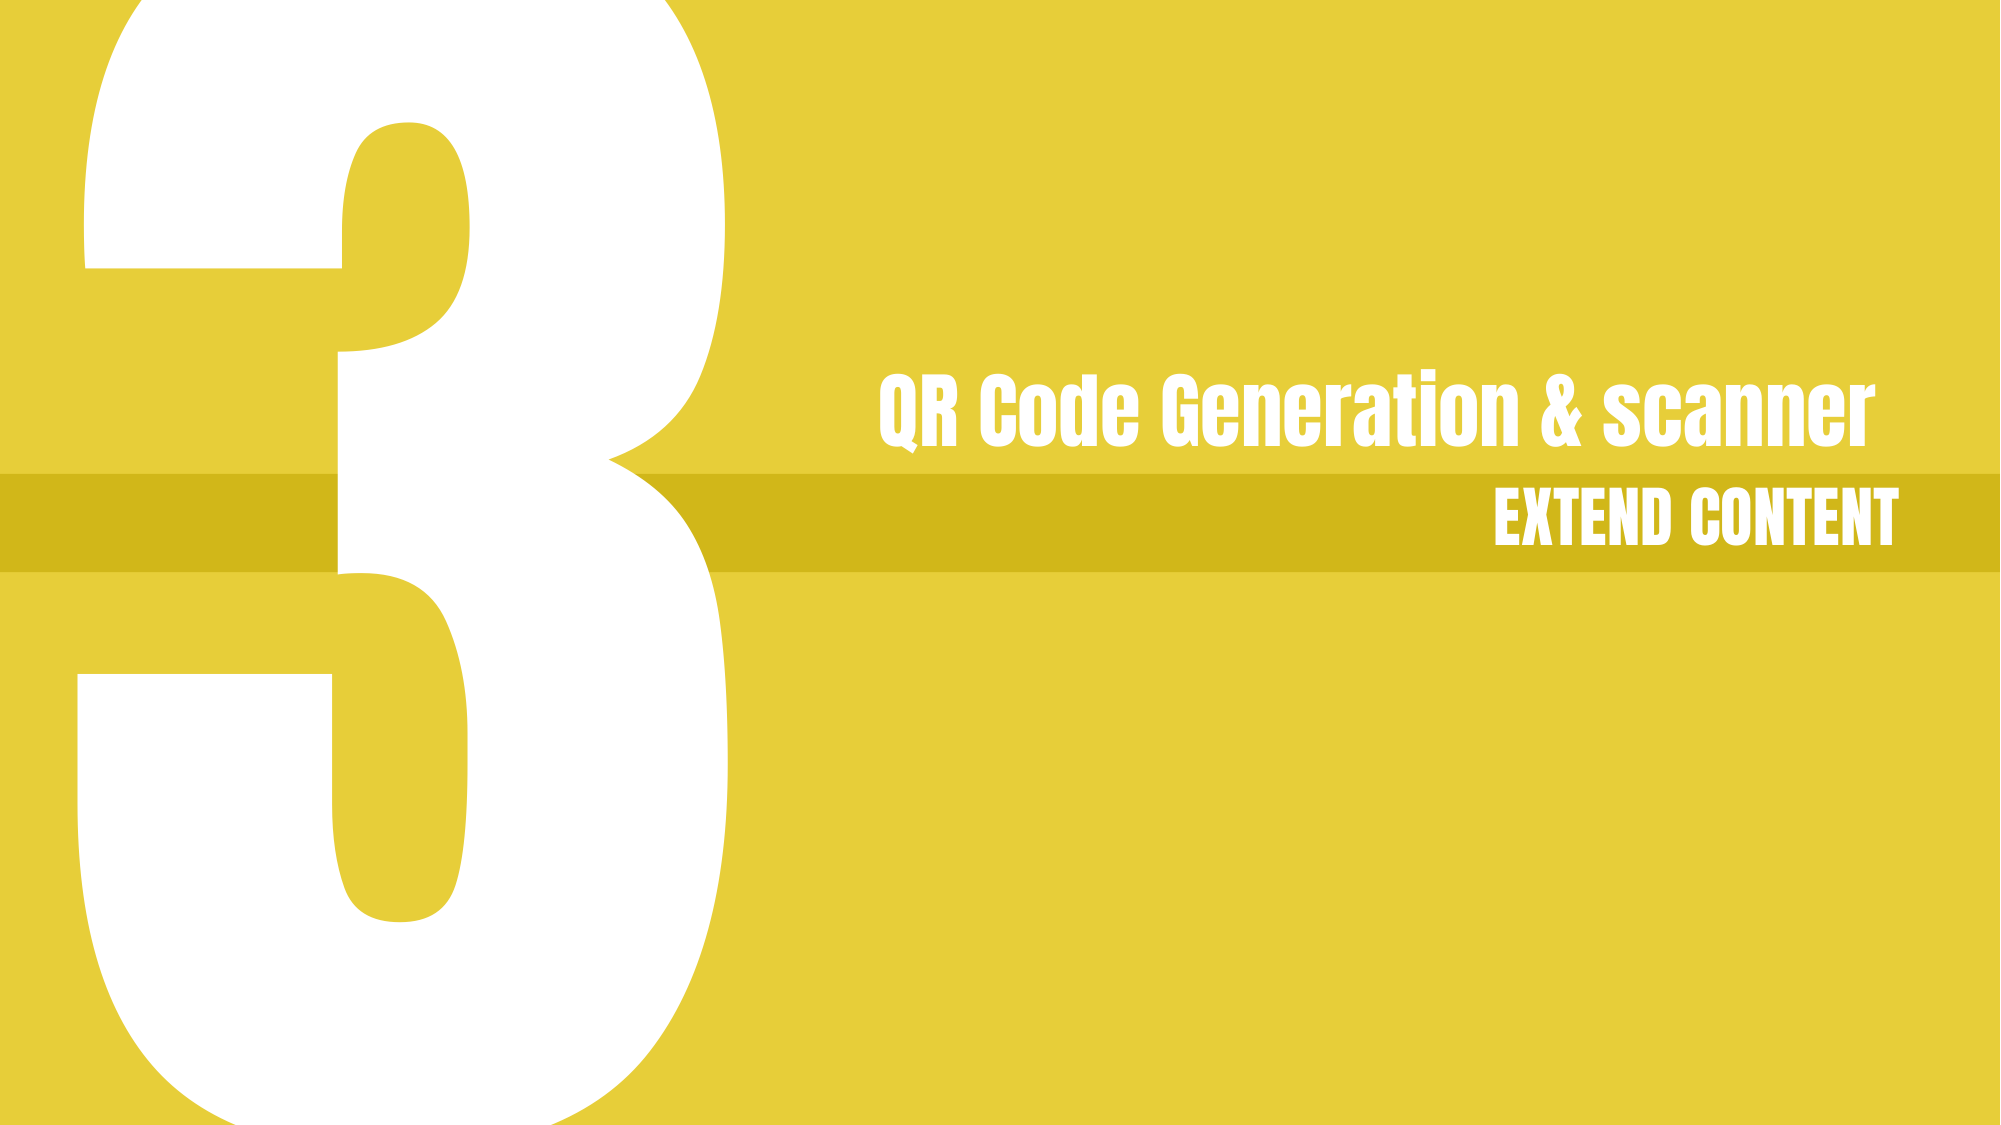

3
QR Code Generation & scanner
EXTEND CONTENT